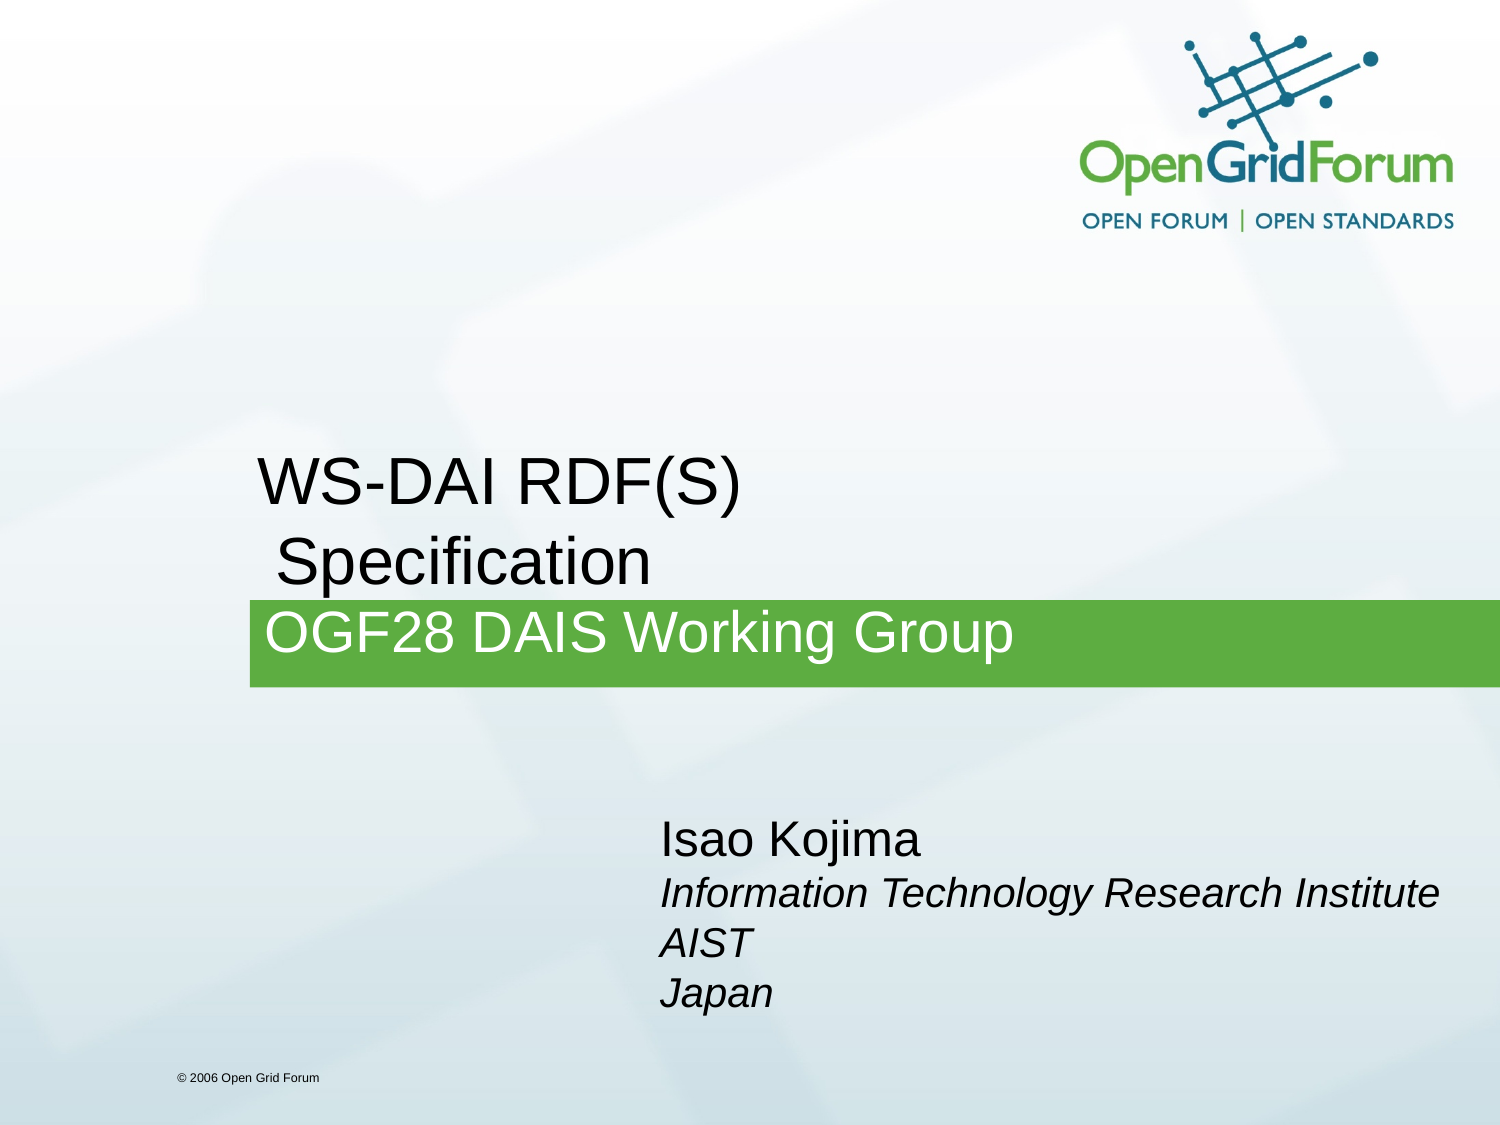

# WS-DAI RDF(S) Specification
OGF28 DAIS Working Group
Isao Kojima
Information Technology Research Institute
AIST
Japan